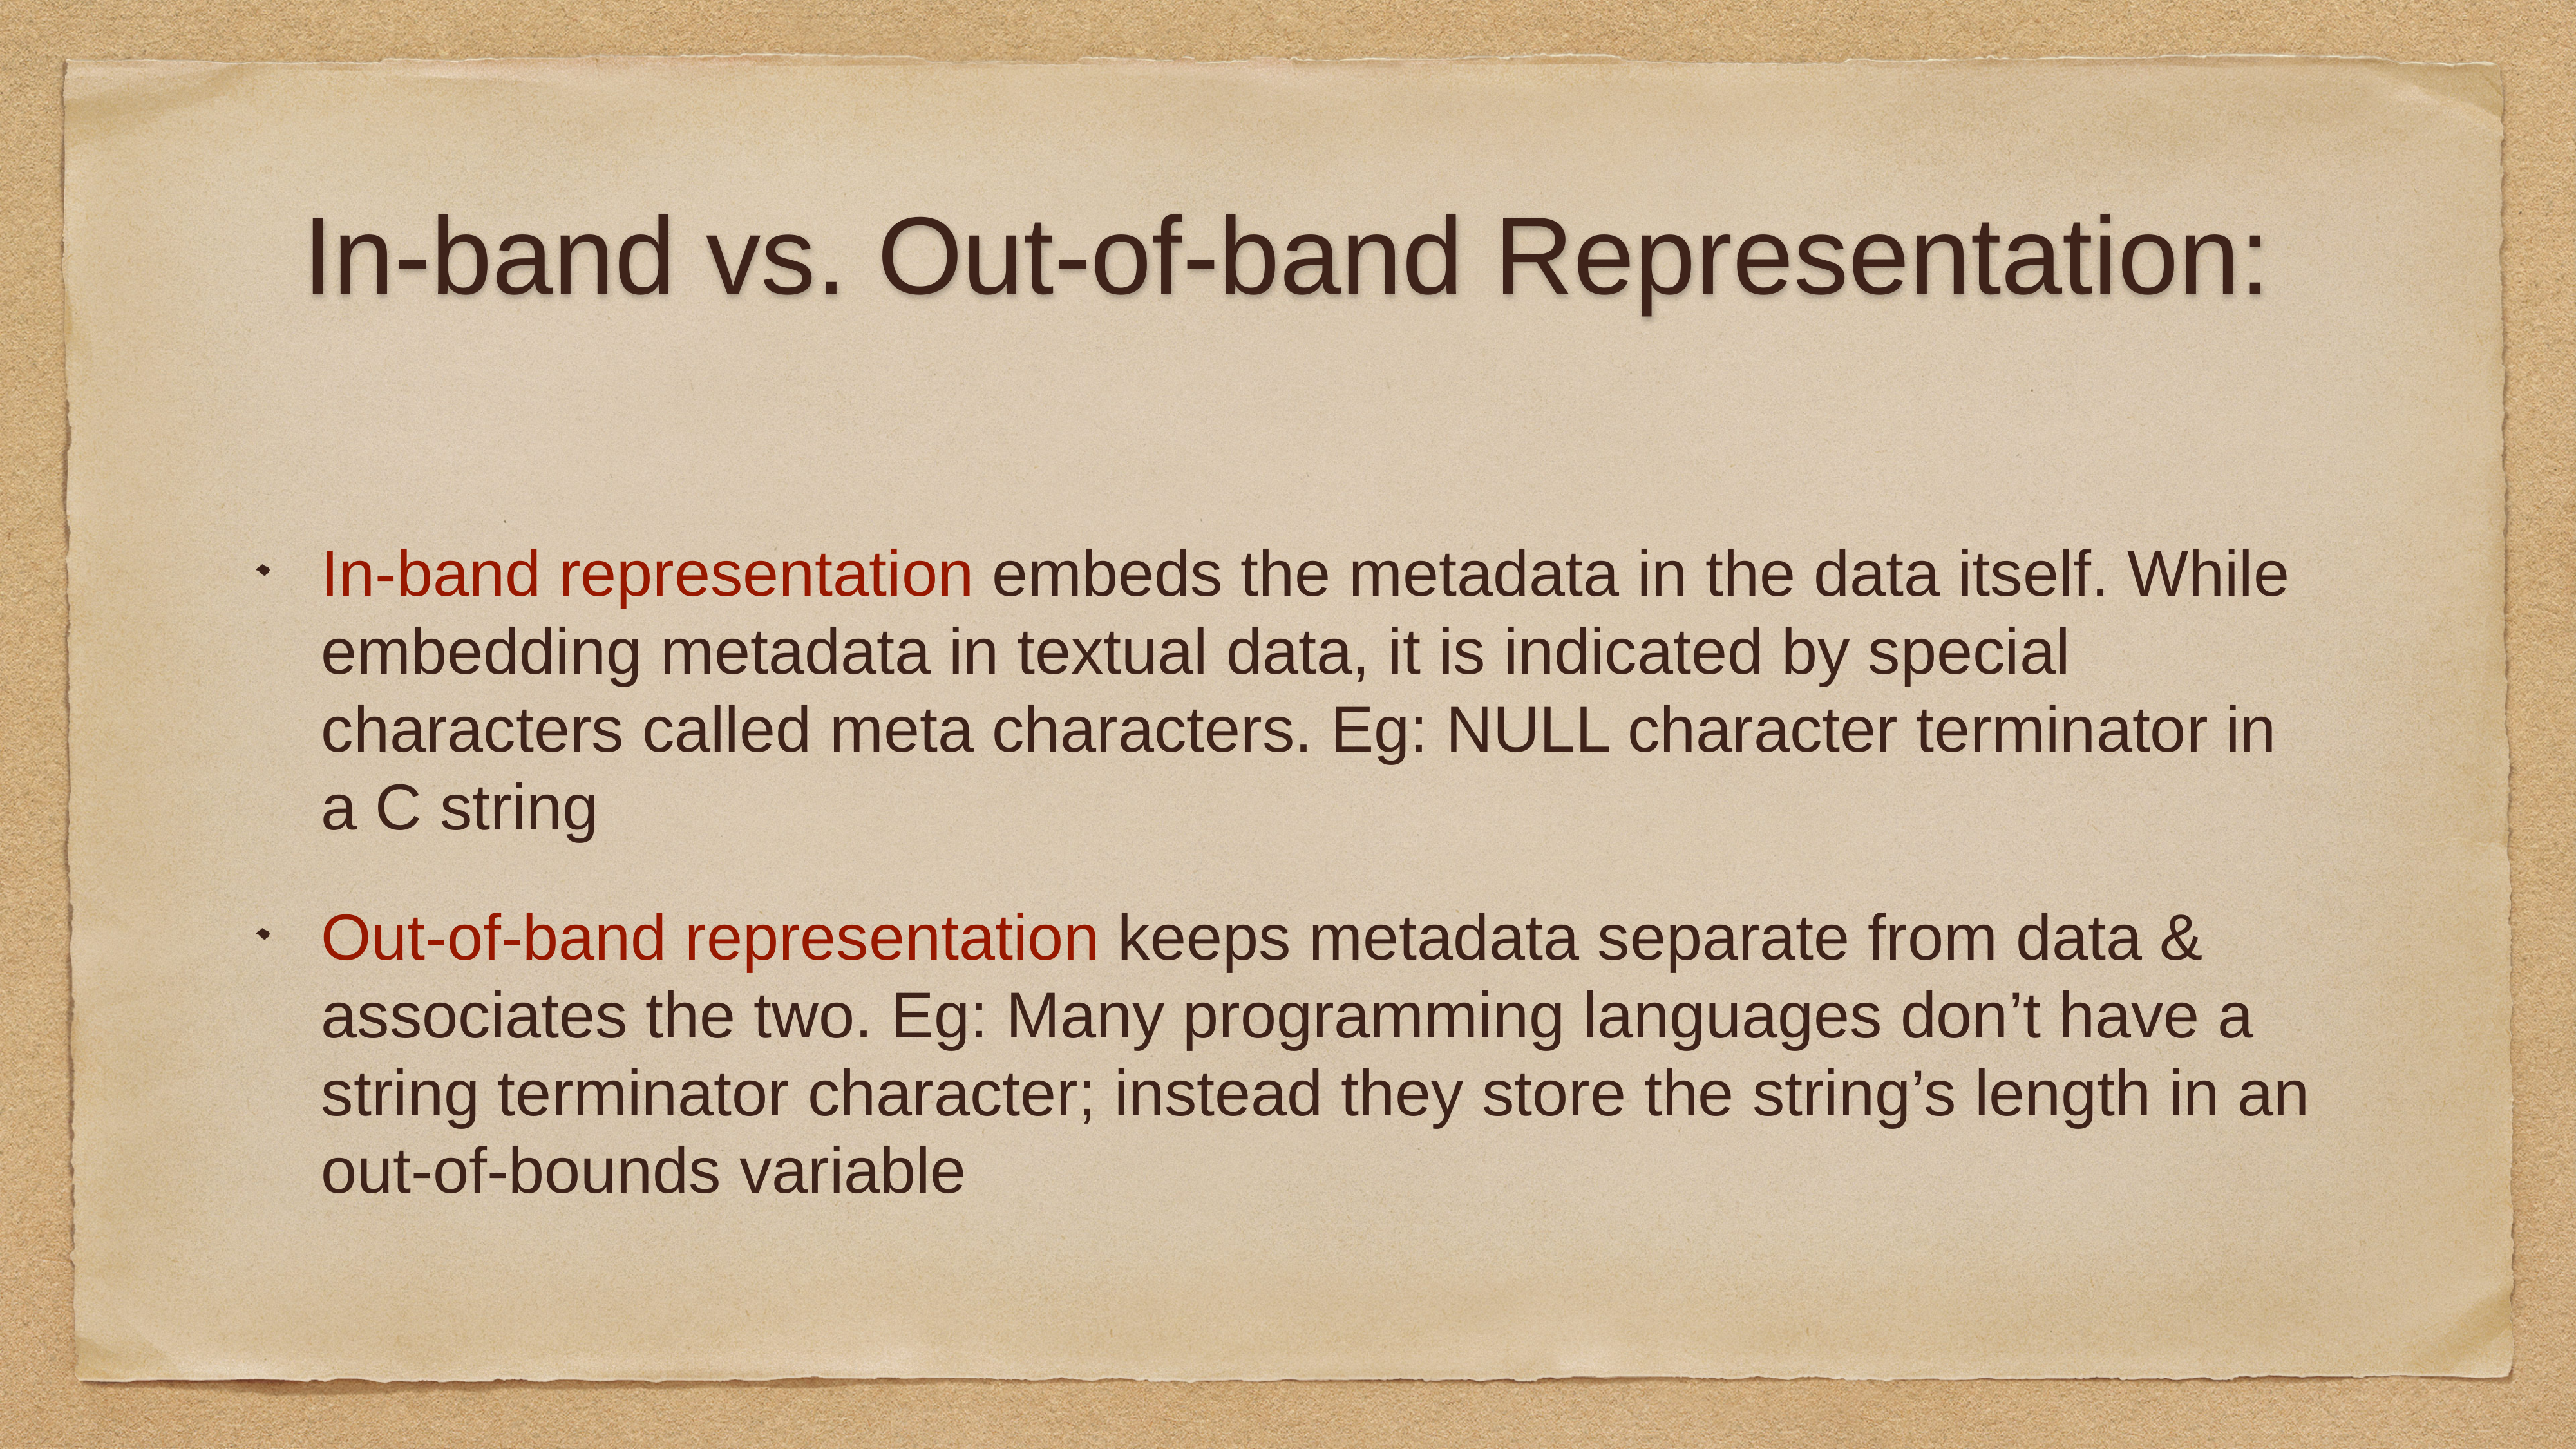

# In-band vs. Out-of-band Representation:
In-band representation embeds the metadata in the data itself. While embedding metadata in textual data, it is indicated by special characters called meta characters. Eg: NULL character terminator in a C string
Out-of-band representation keeps metadata separate from data & associates the two. Eg: Many programming languages don’t have a string terminator character; instead they store the string’s length in an out-of-bounds variable